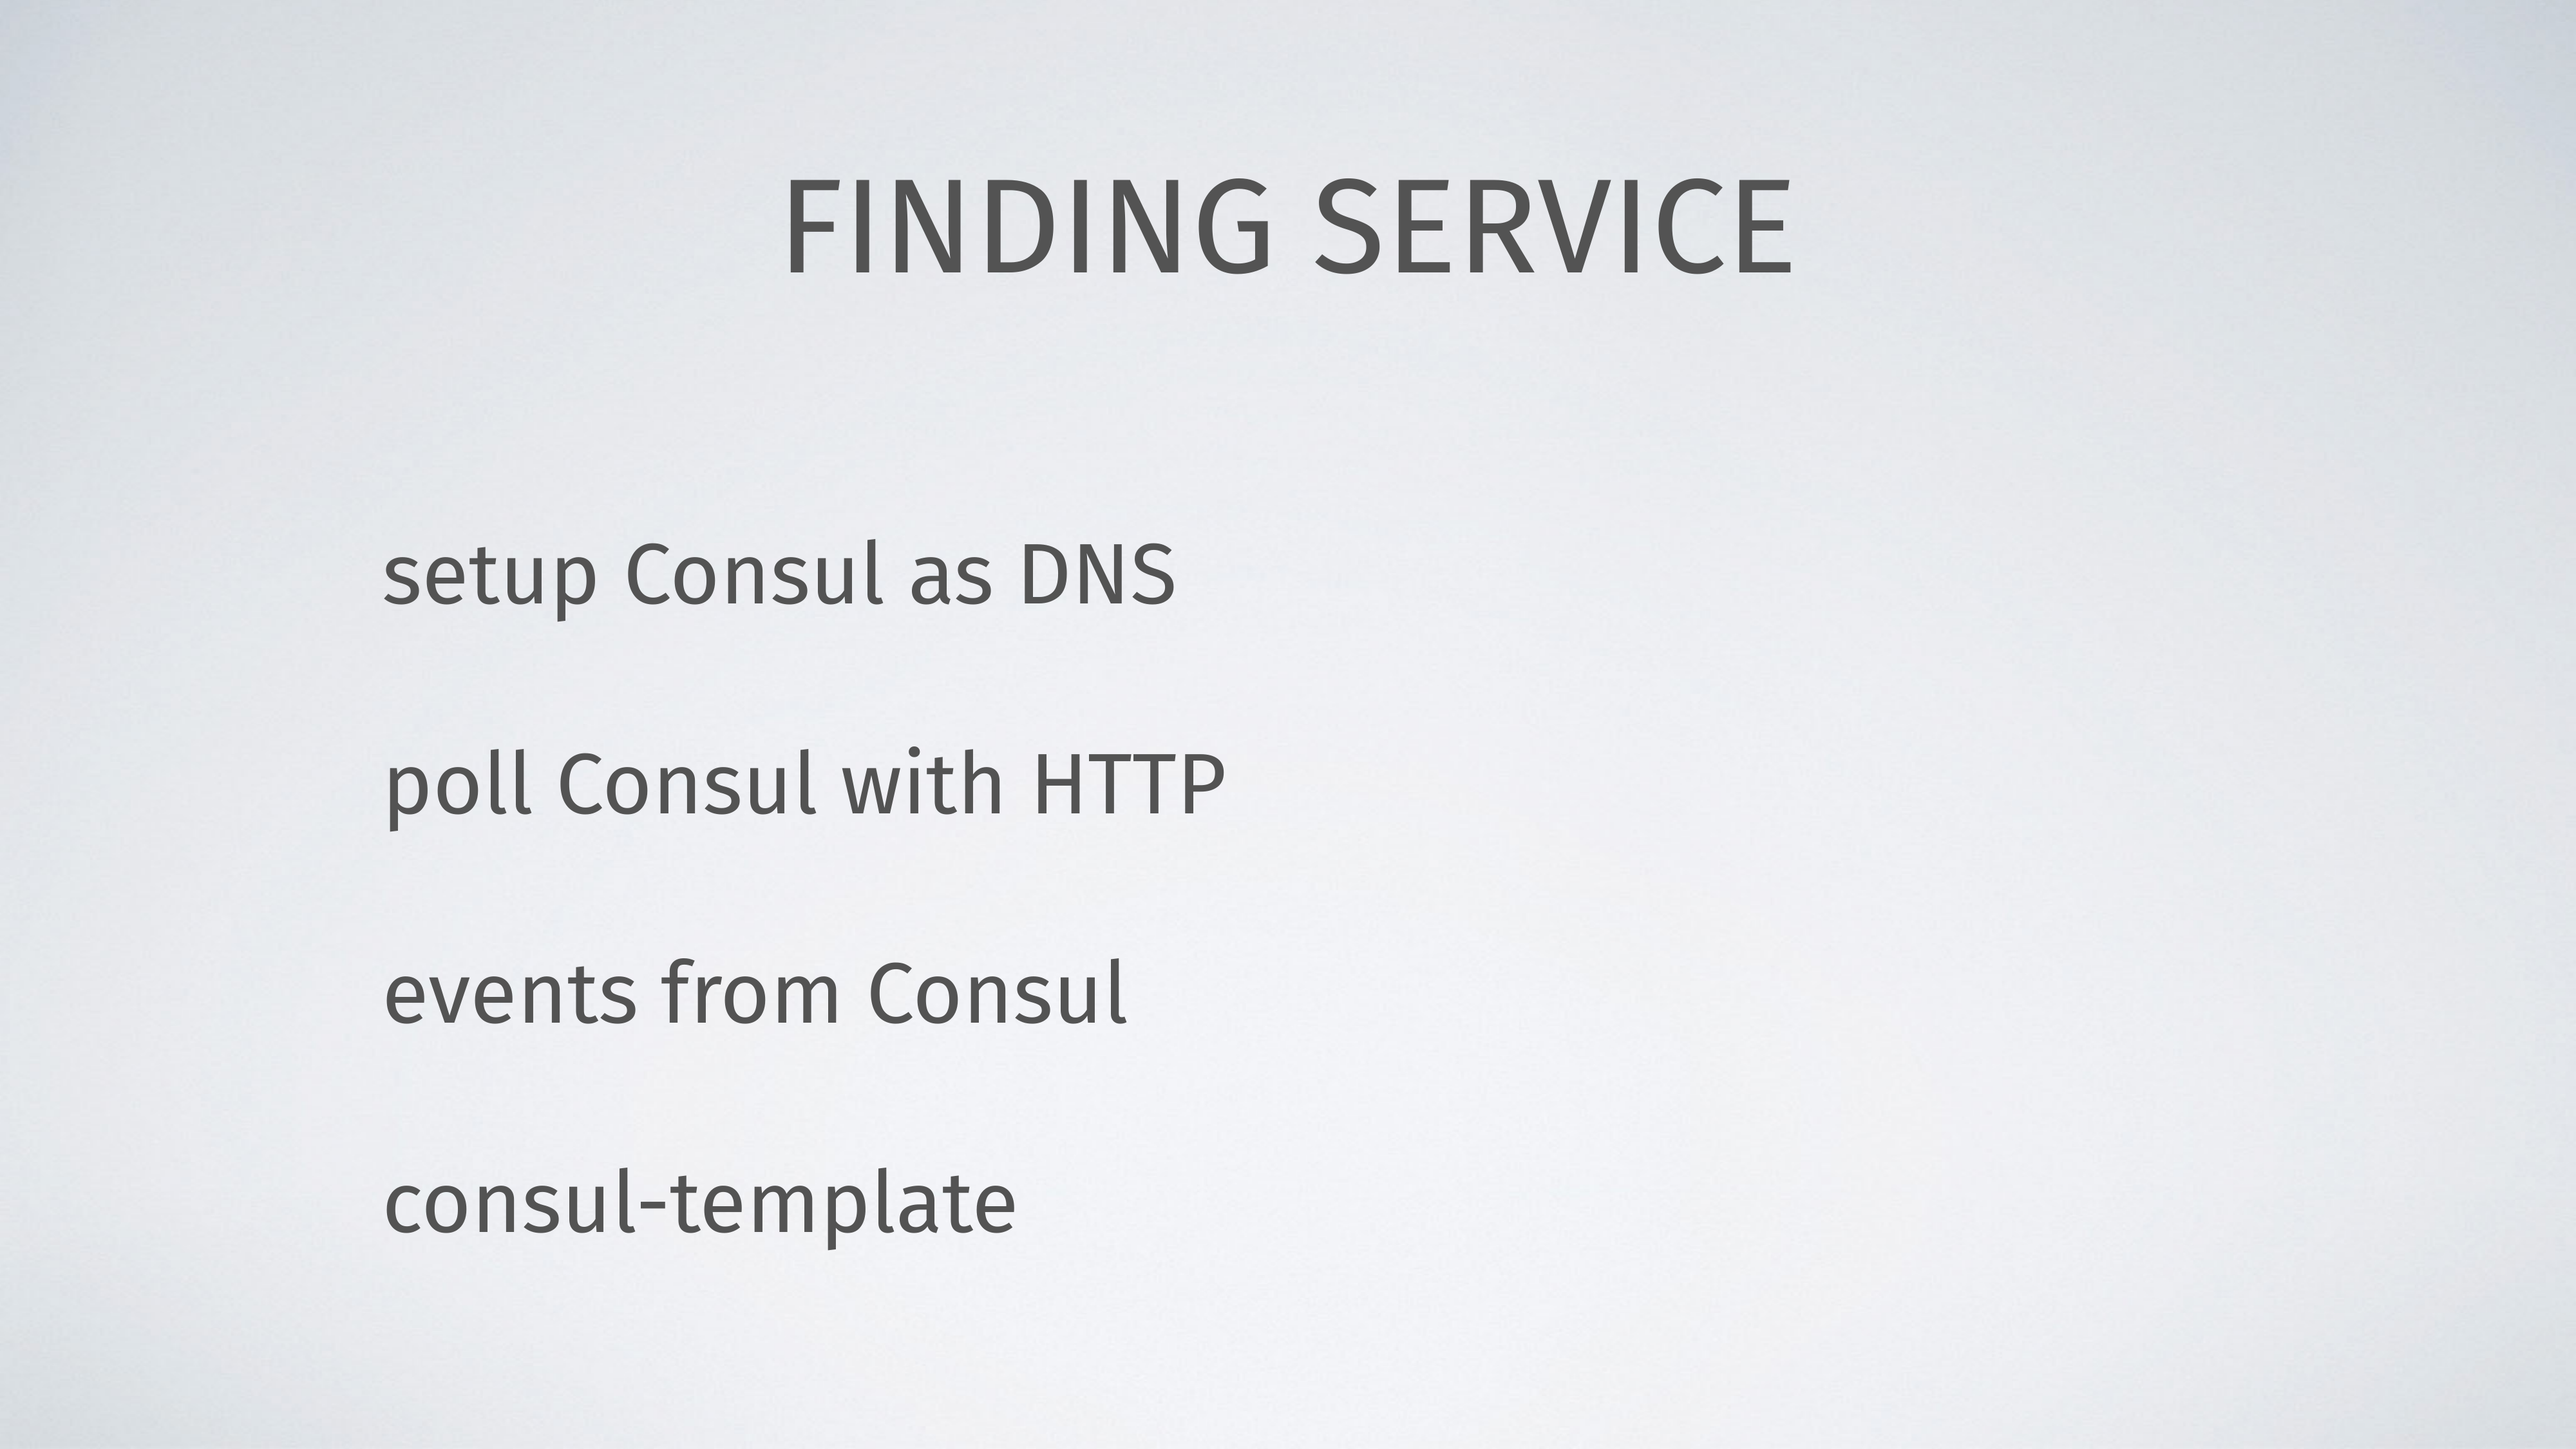

# FindING service
setup Consul as DNS
poll Consul with HTTP
events from Consul
consul-template